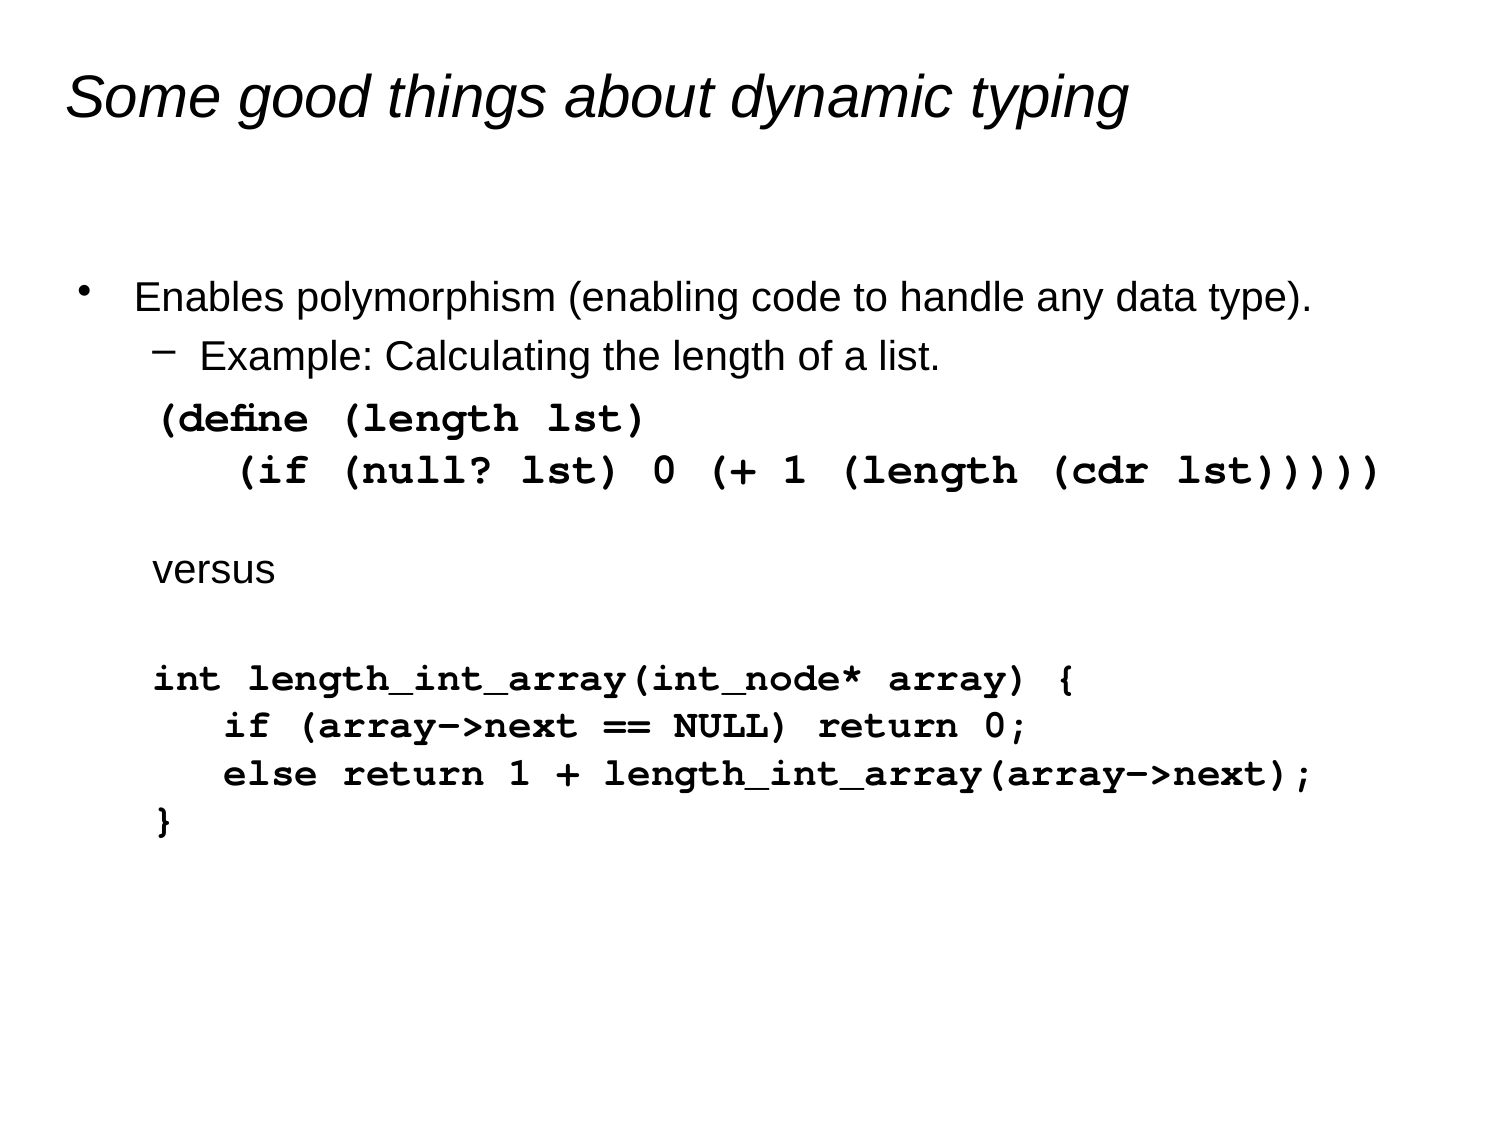

# Some good things about dynamic typing
Enables polymorphism (enabling code to handle any data type).
Example: Calculating the length of a list.
(define (length lst)
   (if (null? lst) 0 (+ 1 (length (cdr lst)))))
versus
int length_int_array(int_node* array) {
   if (array->next == NULL) return 0;
   else return 1 + length_int_array(array->next);
}